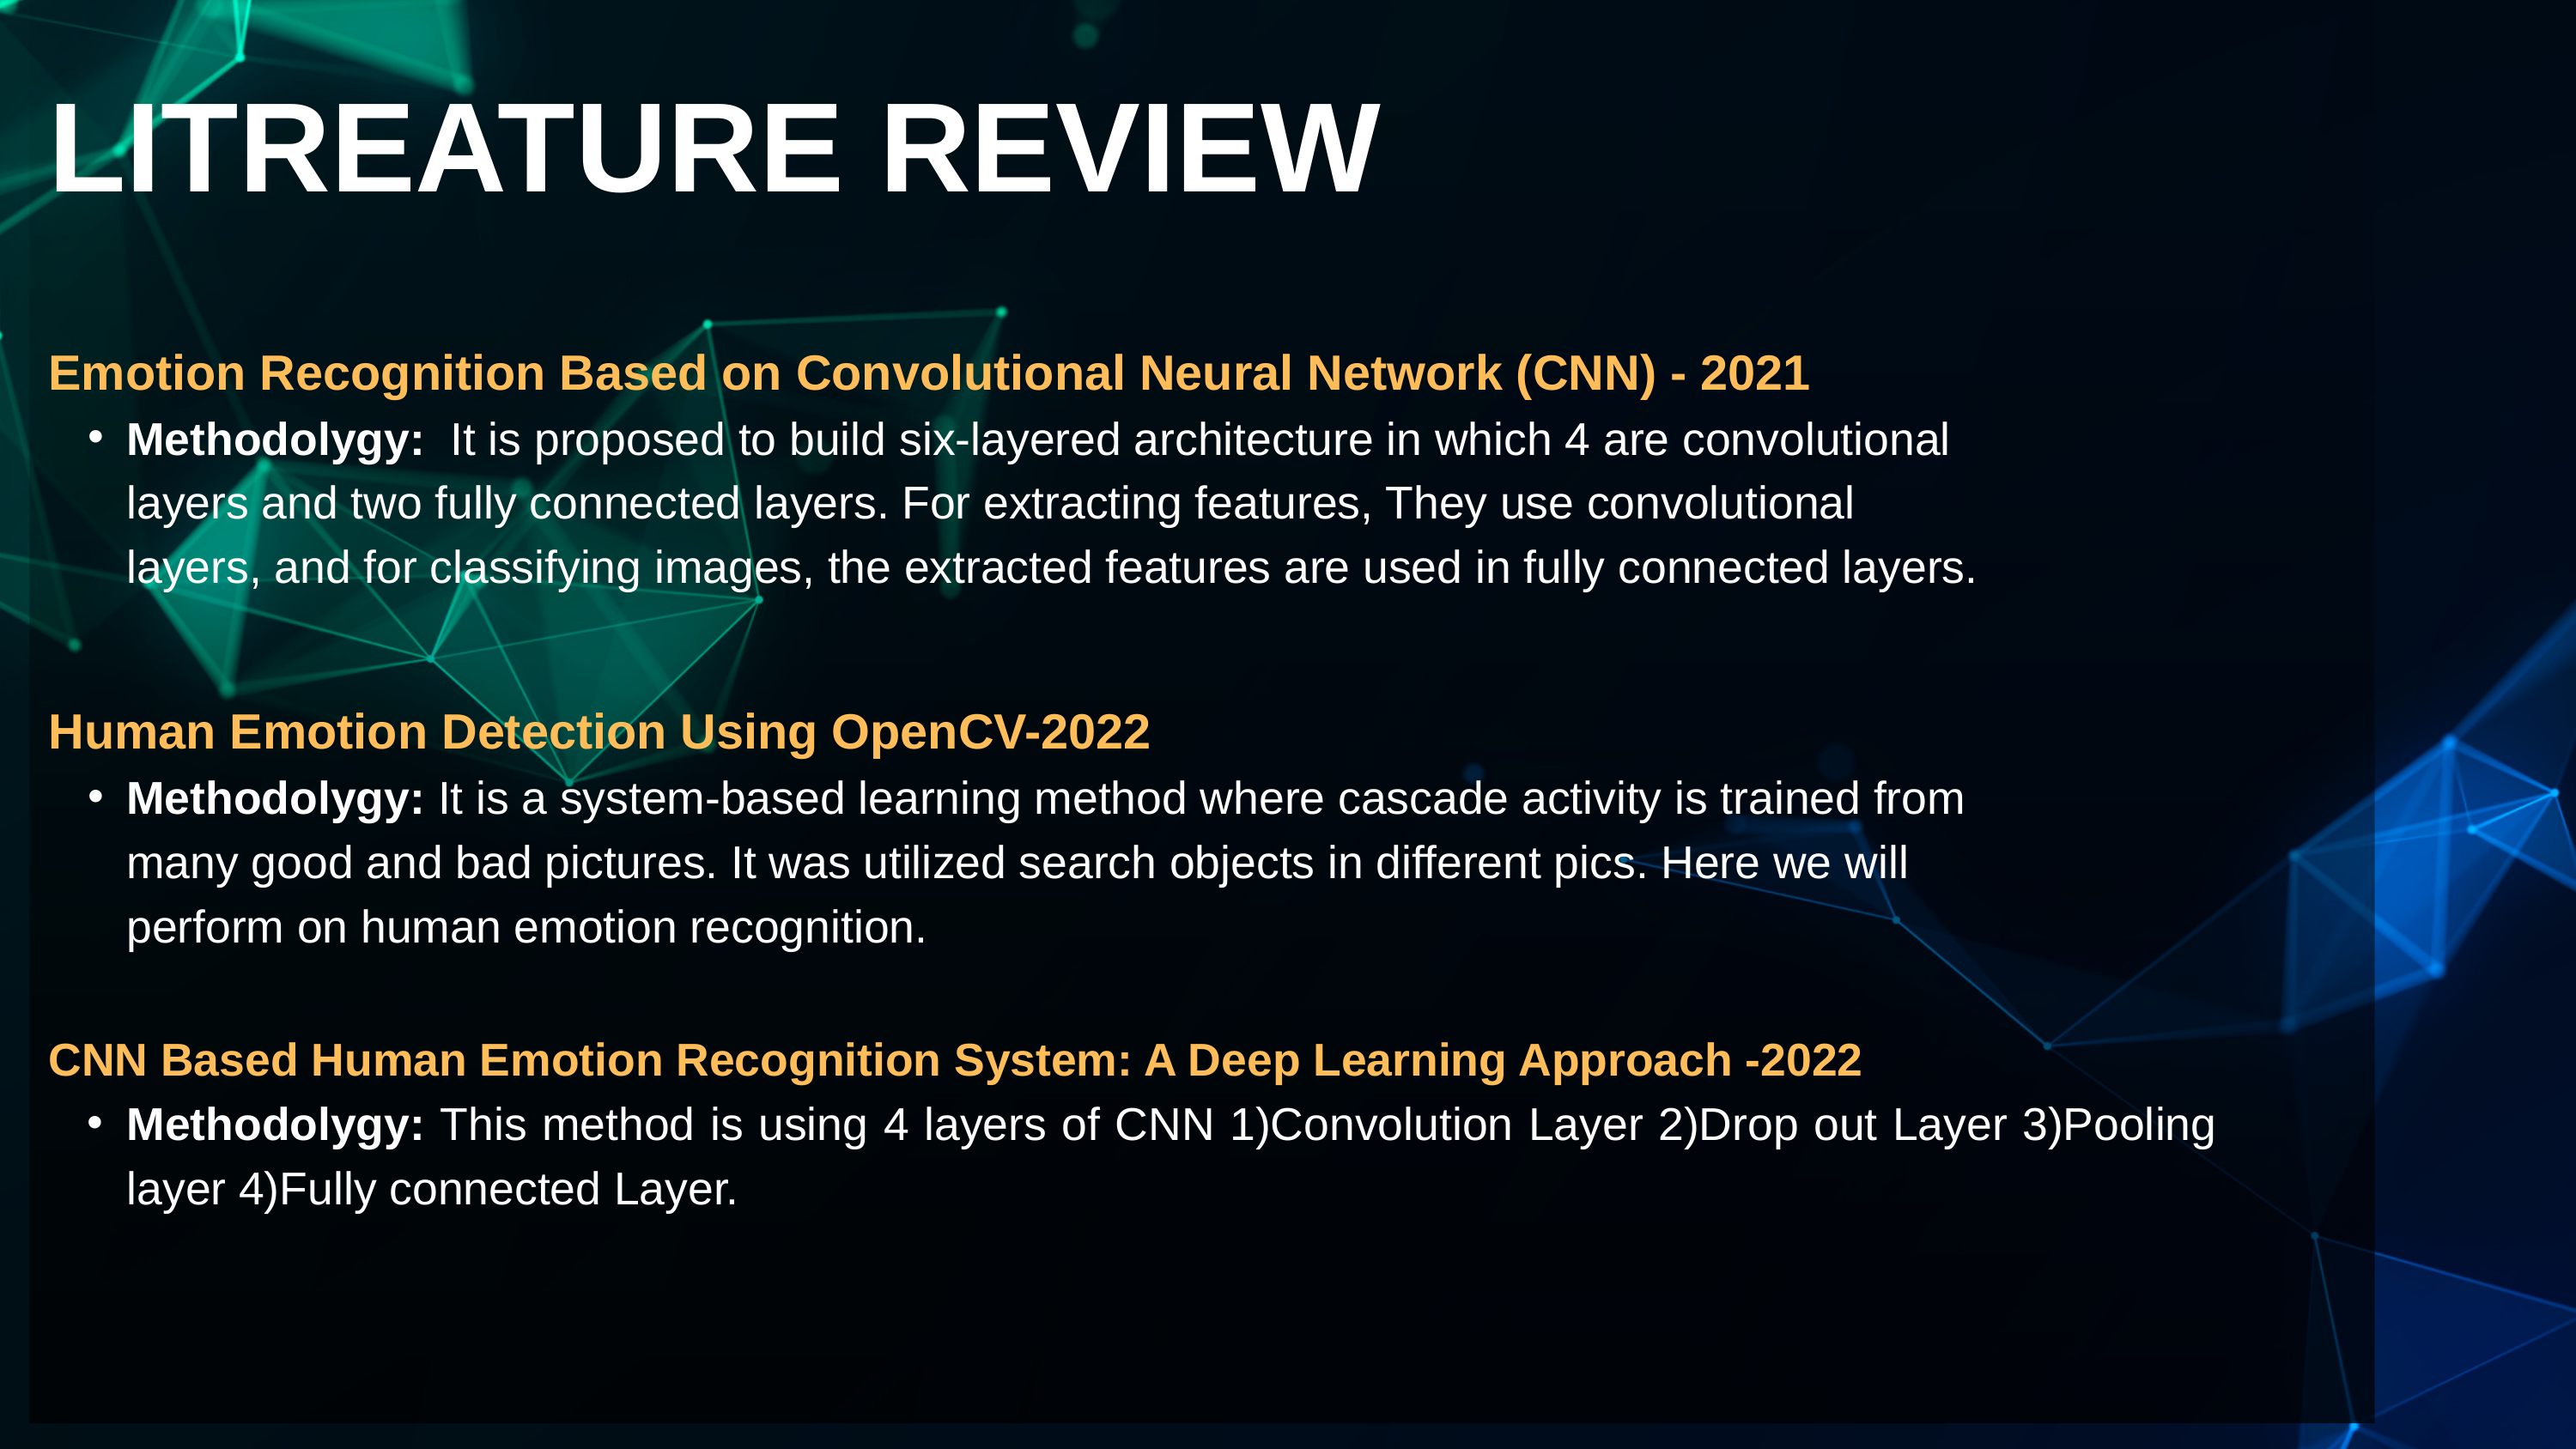

LITREATURE REVIEW
Emotion Recognition Based on Convolutional Neural Network (CNN) - 2021
Methodolygy:  It is proposed to build six-layered architecture in which 4 are convolutional layers and two fully connected layers. For extracting features, They use convolutional layers, and for classifying images, the extracted features are used in fully connected layers.

Human Emotion Detection Using OpenCV-2022
Methodolygy: It is a system-based learning method where cascade activity is trained from many good and bad pictures. It was utilized search objects in different pics. Here we will perform on human emotion recognition.
CNN Based Human Emotion Recognition System: A Deep Learning Approach -2022
Methodolygy: This method is using 4 layers of CNN 1)Convolution Layer 2)Drop out Layer 3)Pooling layer 4)Fully connected Layer.